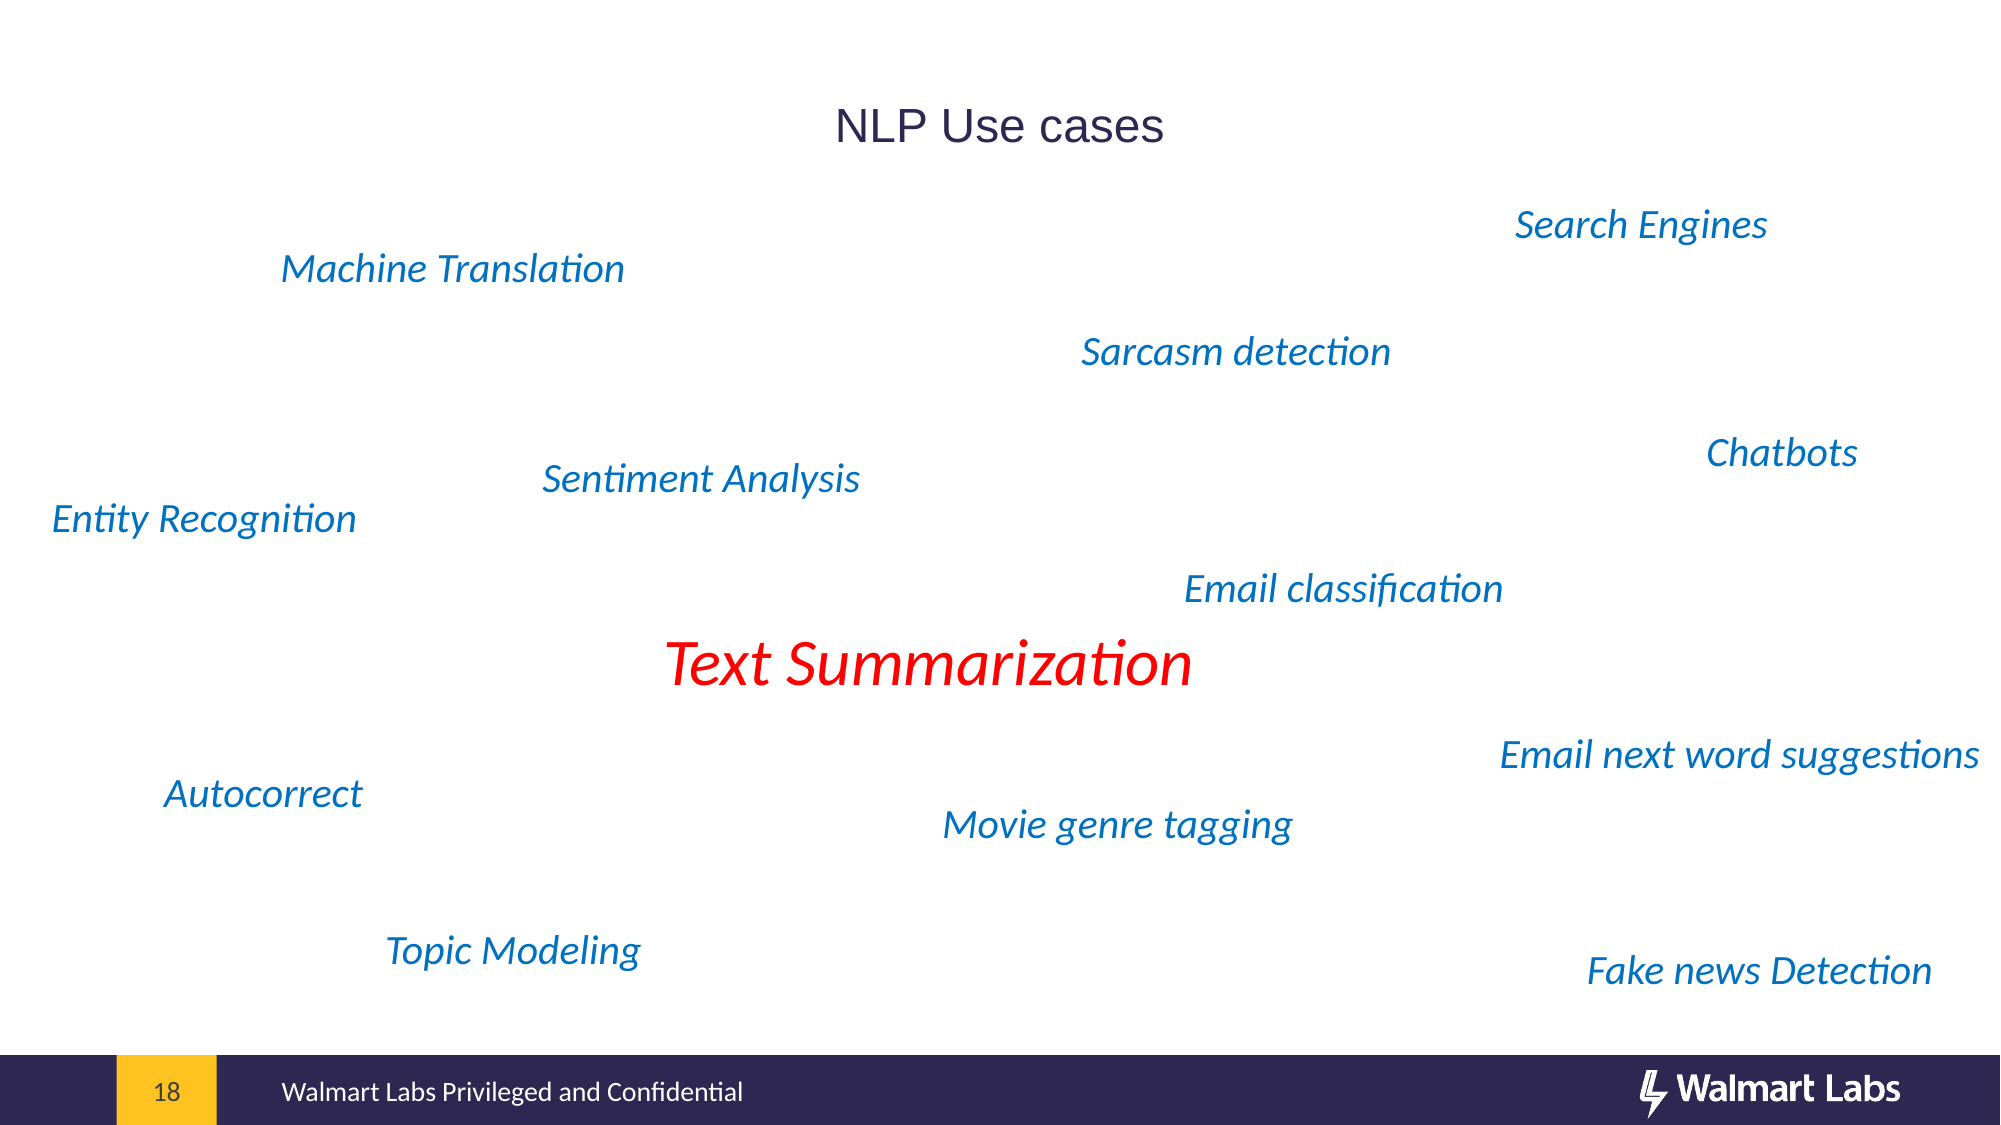

# NLP Use cases
Search Engines
Machine Translation

Sarcasm detection
Chatbots
Sentiment Analysis

Entity Recognition

Email classification

Text Summarization
Email next word suggestions
Autocorrect

Movie genre tagging
Topic Modeling

Fake news Detection

18
Walmart Labs Privileged and Confidential